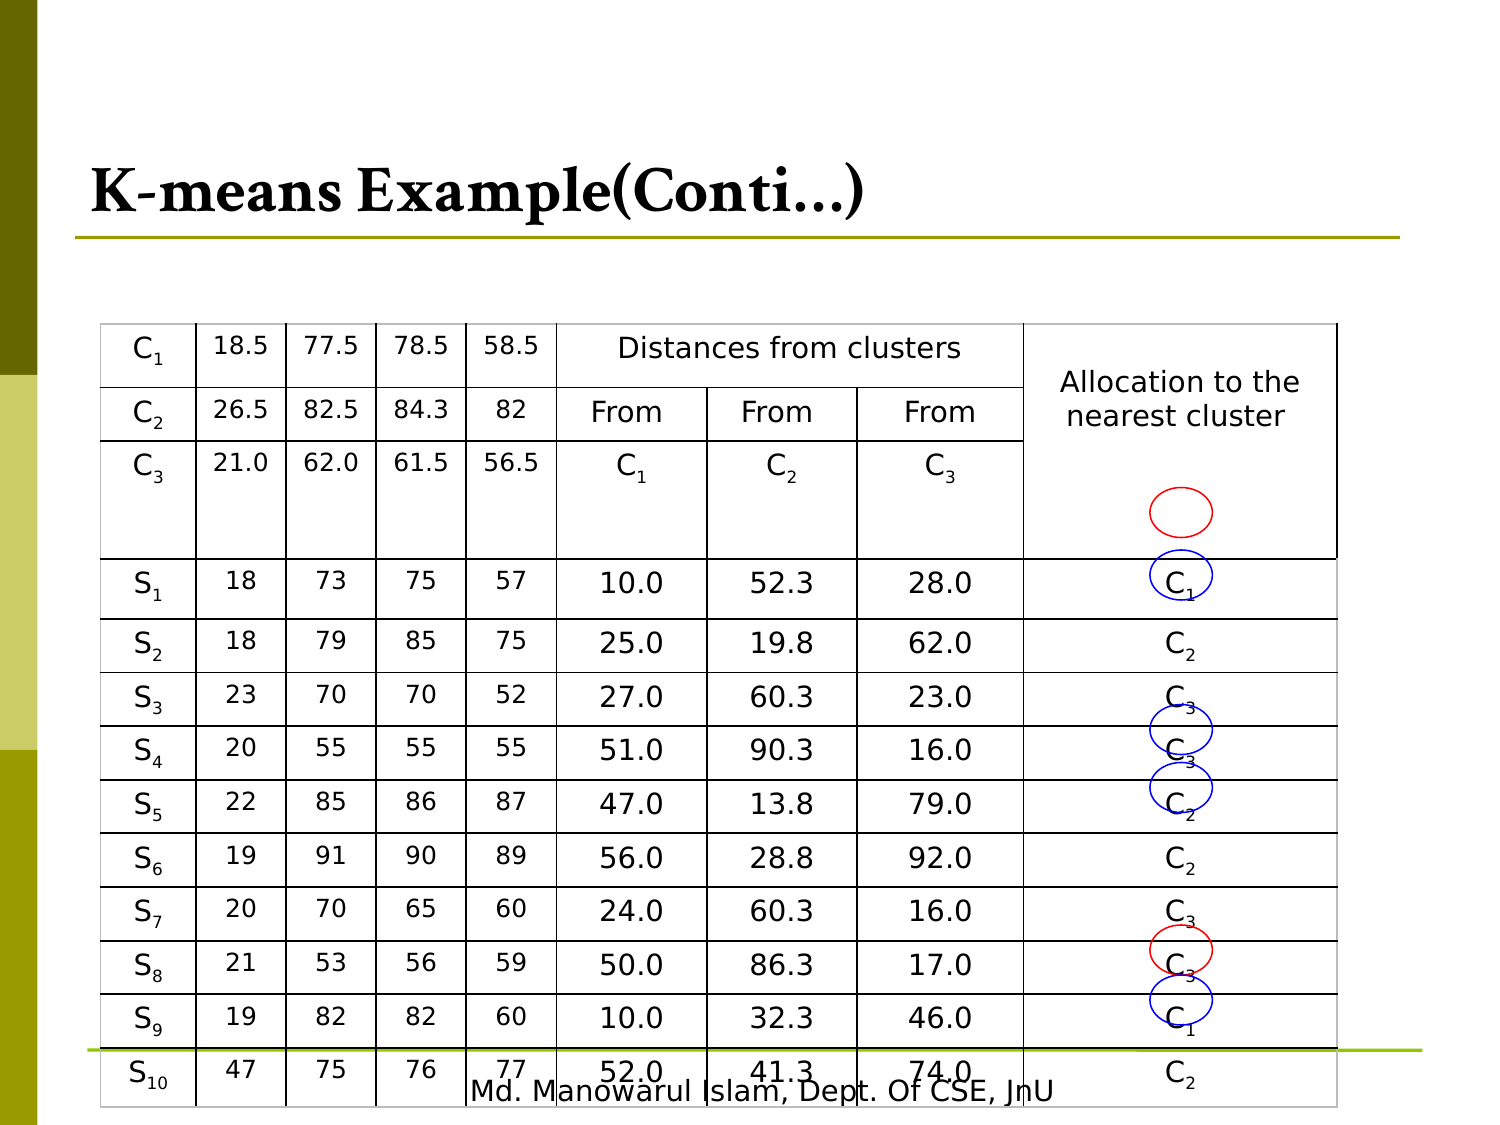

# K-means Example(Conti…)
| C1 | 18.5 | 77.5 | 78.5 | 58.5 | Distances from clusters |  |  | Allocation to the nearest cluster |
| --- | --- | --- | --- | --- | --- | --- | --- | --- |
| C2 | 26.5 | 82.5 | 84.3 | 82 | From | From | From |  |
| C3 | 21.0 | 62.0 | 61.5 | 56.5 | C1 | C2 | C3 |  |
| S1 | 18 | 73 | 75 | 57 | 10.0 | 52.3 | 28.0 | C1 |
| S2 | 18 | 79 | 85 | 75 | 25.0 | 19.8 | 62.0 | C2 |
| S3 | 23 | 70 | 70 | 52 | 27.0 | 60.3 | 23.0 | C3 |
| S4 | 20 | 55 | 55 | 55 | 51.0 | 90.3 | 16.0 | C3 |
| S5 | 22 | 85 | 86 | 87 | 47.0 | 13.8 | 79.0 | C2 |
| S6 | 19 | 91 | 90 | 89 | 56.0 | 28.8 | 92.0 | C2 |
| S7 | 20 | 70 | 65 | 60 | 24.0 | 60.3 | 16.0 | C3 |
| S8 | 21 | 53 | 56 | 59 | 50.0 | 86.3 | 17.0 | C3 |
| S9 | 19 | 82 | 82 | 60 | 10.0 | 32.3 | 46.0 | C1 |
| S10 | 47 | 75 | 76 | 77 | 52.0 | 41.3 | 74.0 | C2 |